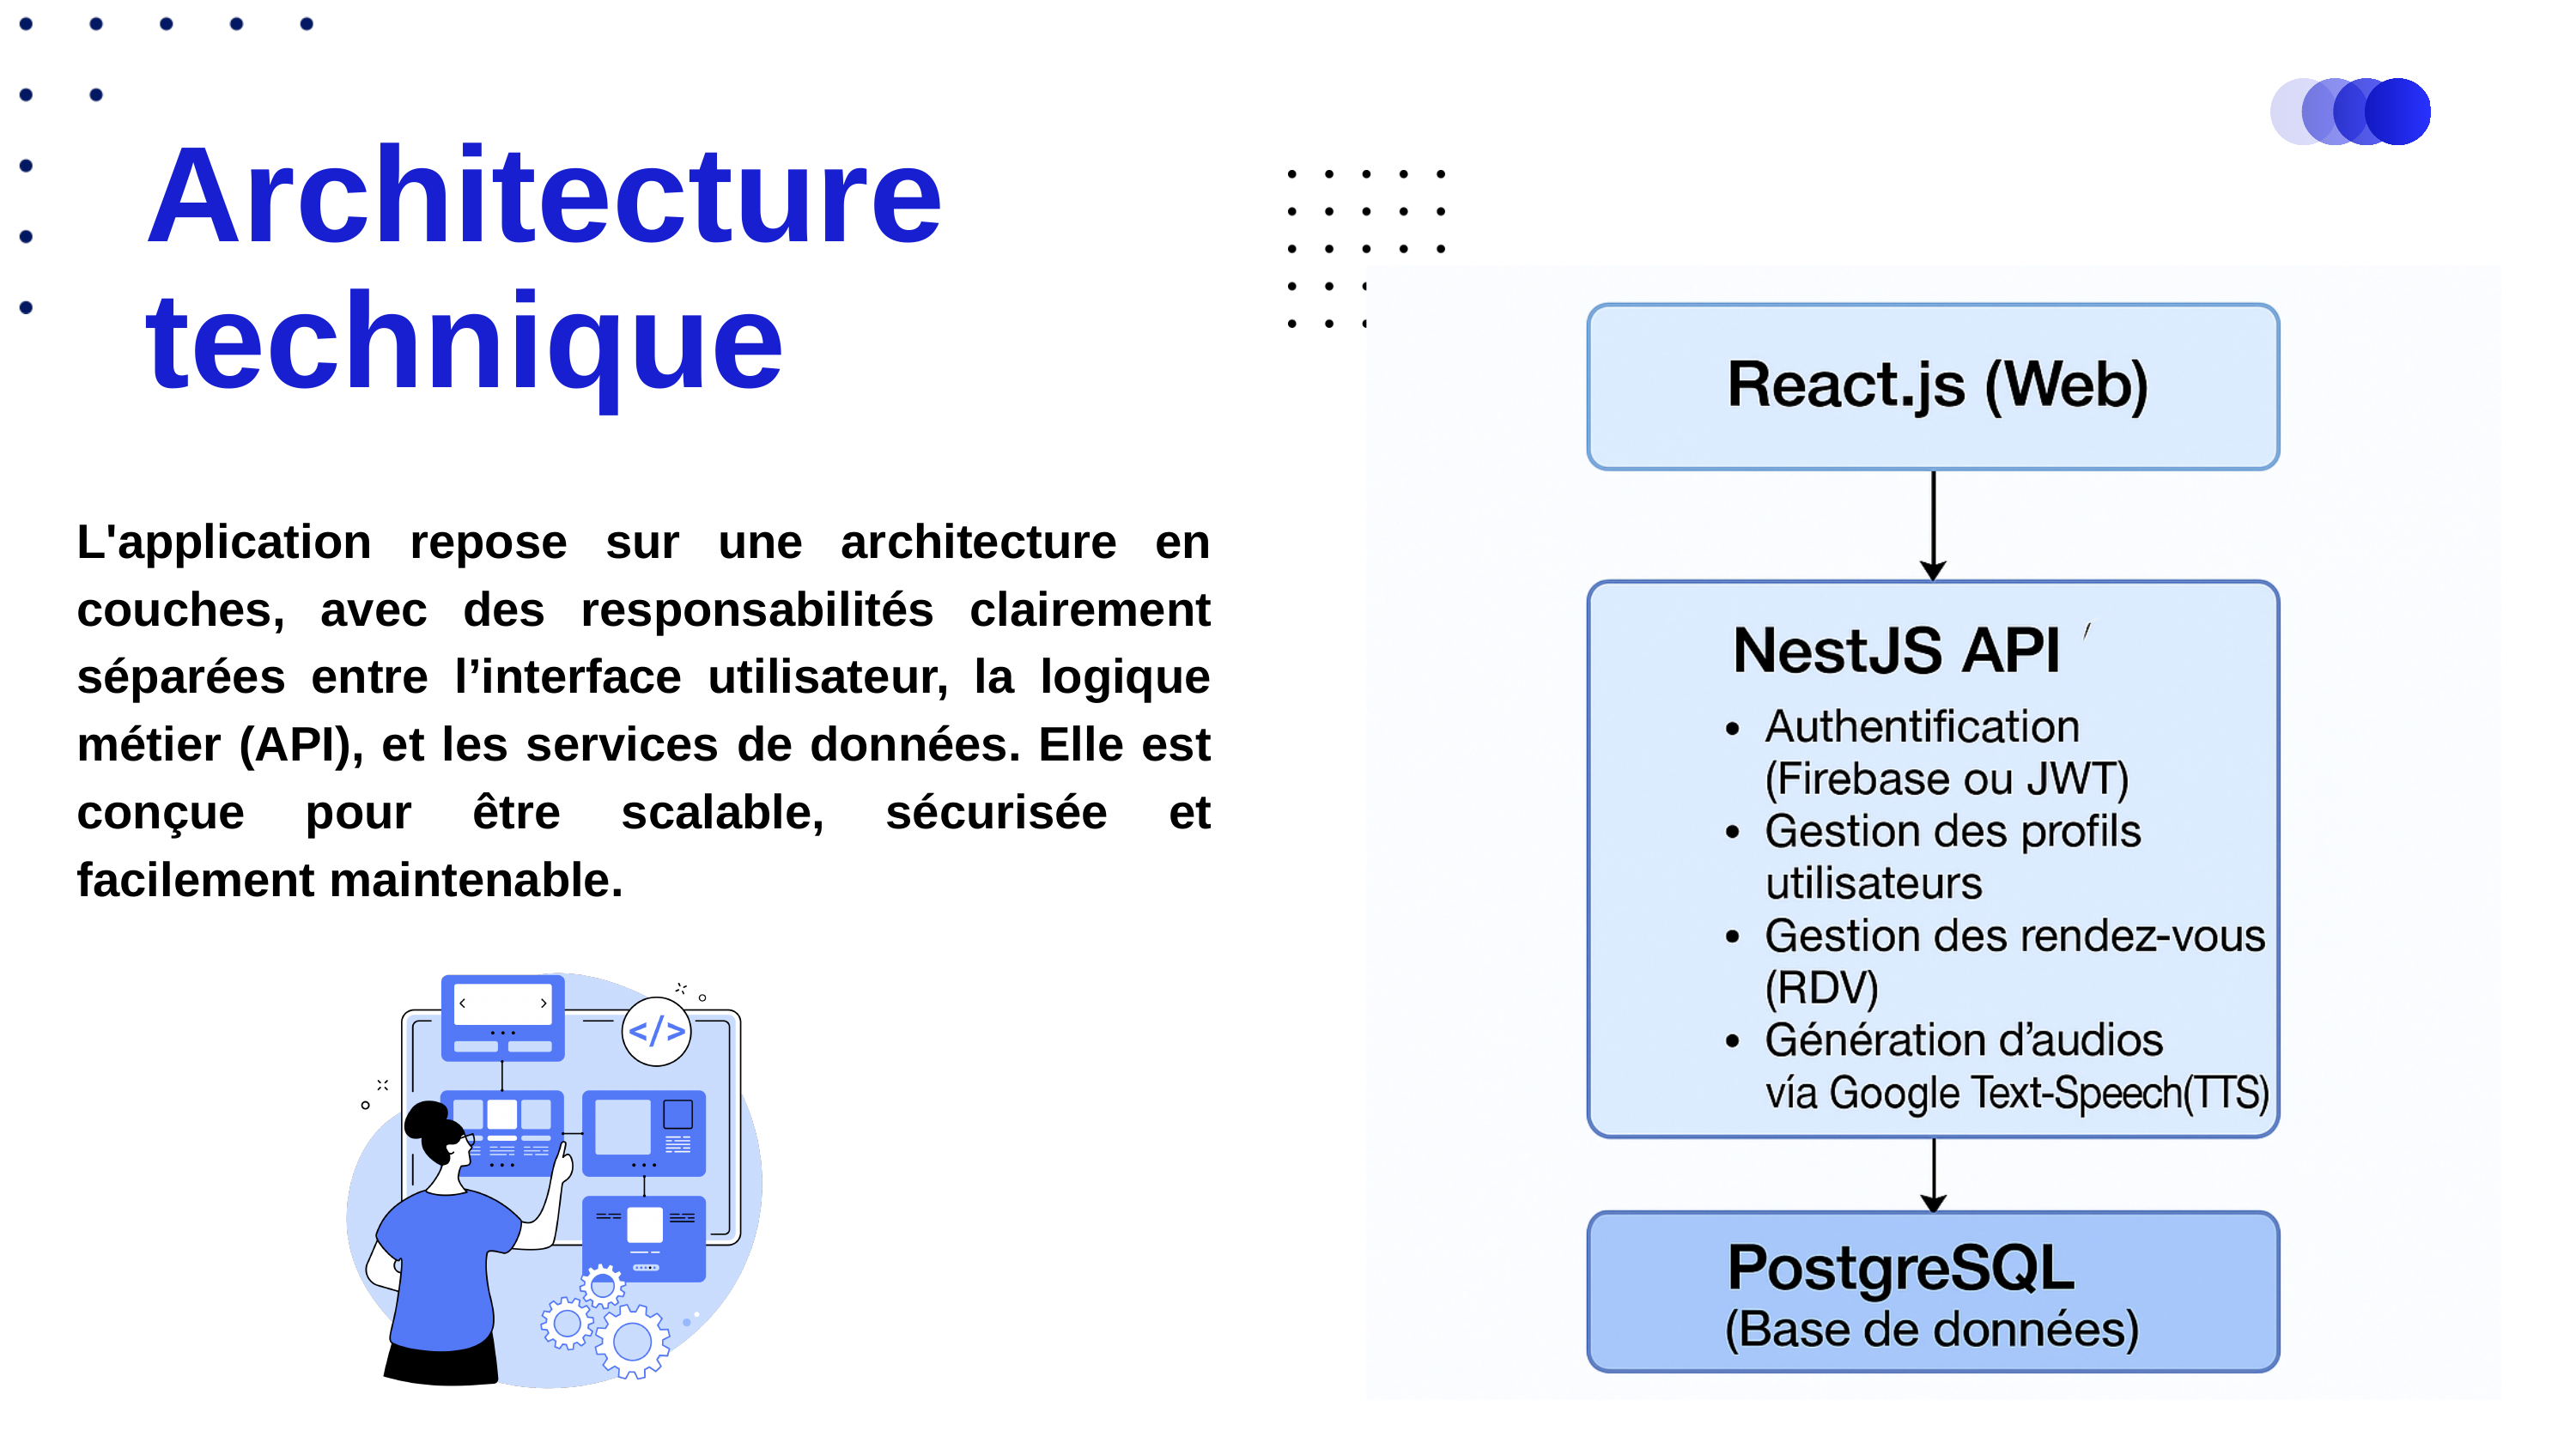

Architecture technique

L'application repose sur une architecture en couches, avec des responsabilités clairement séparées entre l’interface utilisateur, la logique métier (API), et les services de données. Elle est conçue pour être scalable, sécurisée et facilement maintenable.